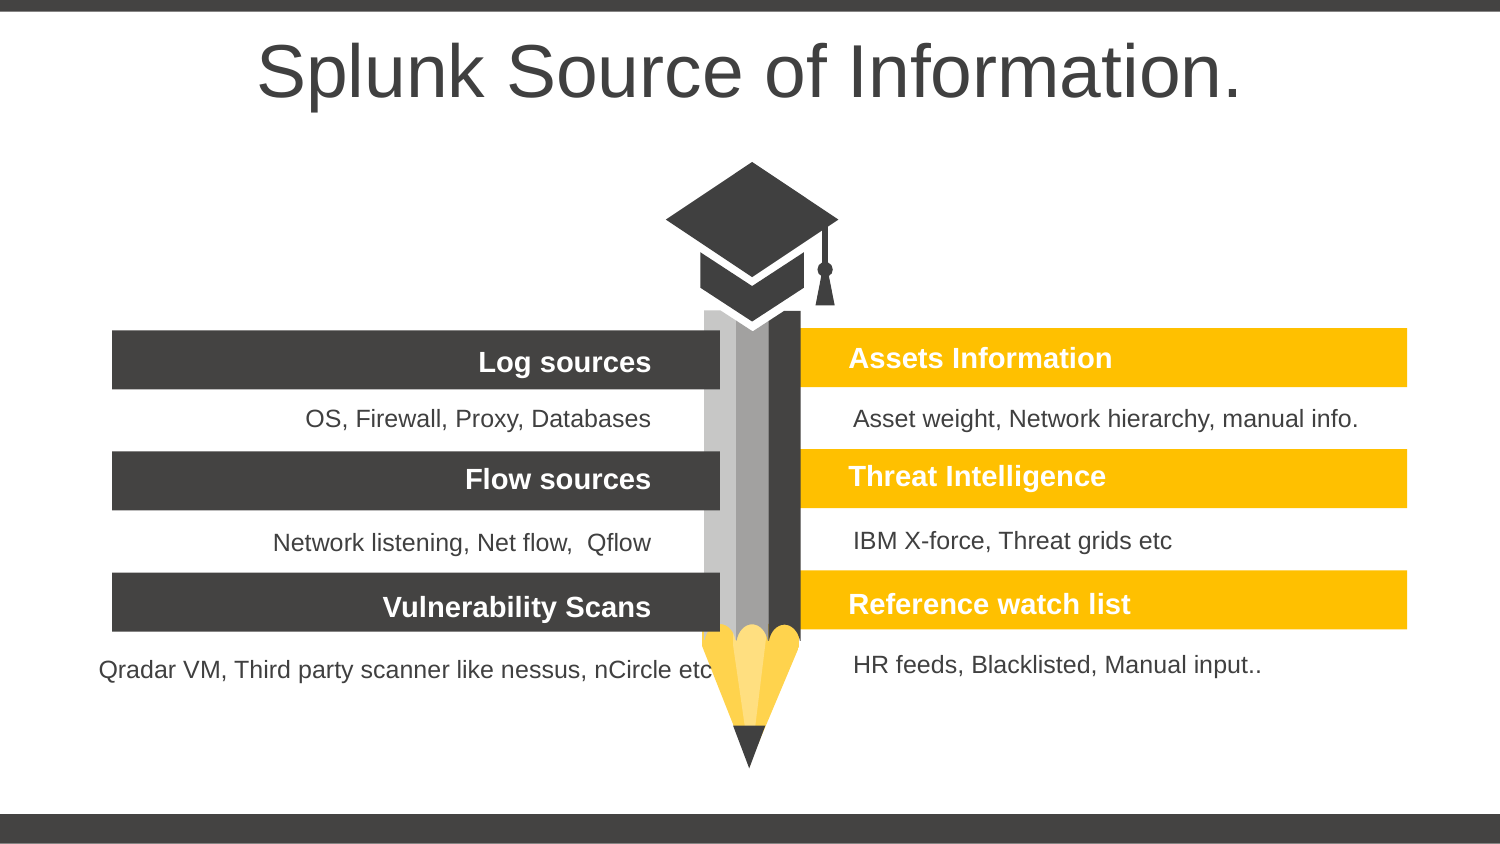

Splunk Source of Information.

Assets Information
Log sources
Asset weight, Network hierarchy, manual info.
OS, Firewall, Proxy, Databases

Threat Intelligence

Flow sources
IBM X-force, Threat grids etc
Network listening, Net flow,  Qflow

Reference watch list
Vulnerability Scans
HR feeds, Blacklisted, Manual input..
Qradar VM, Third party scanner like nessus, nCircle etc